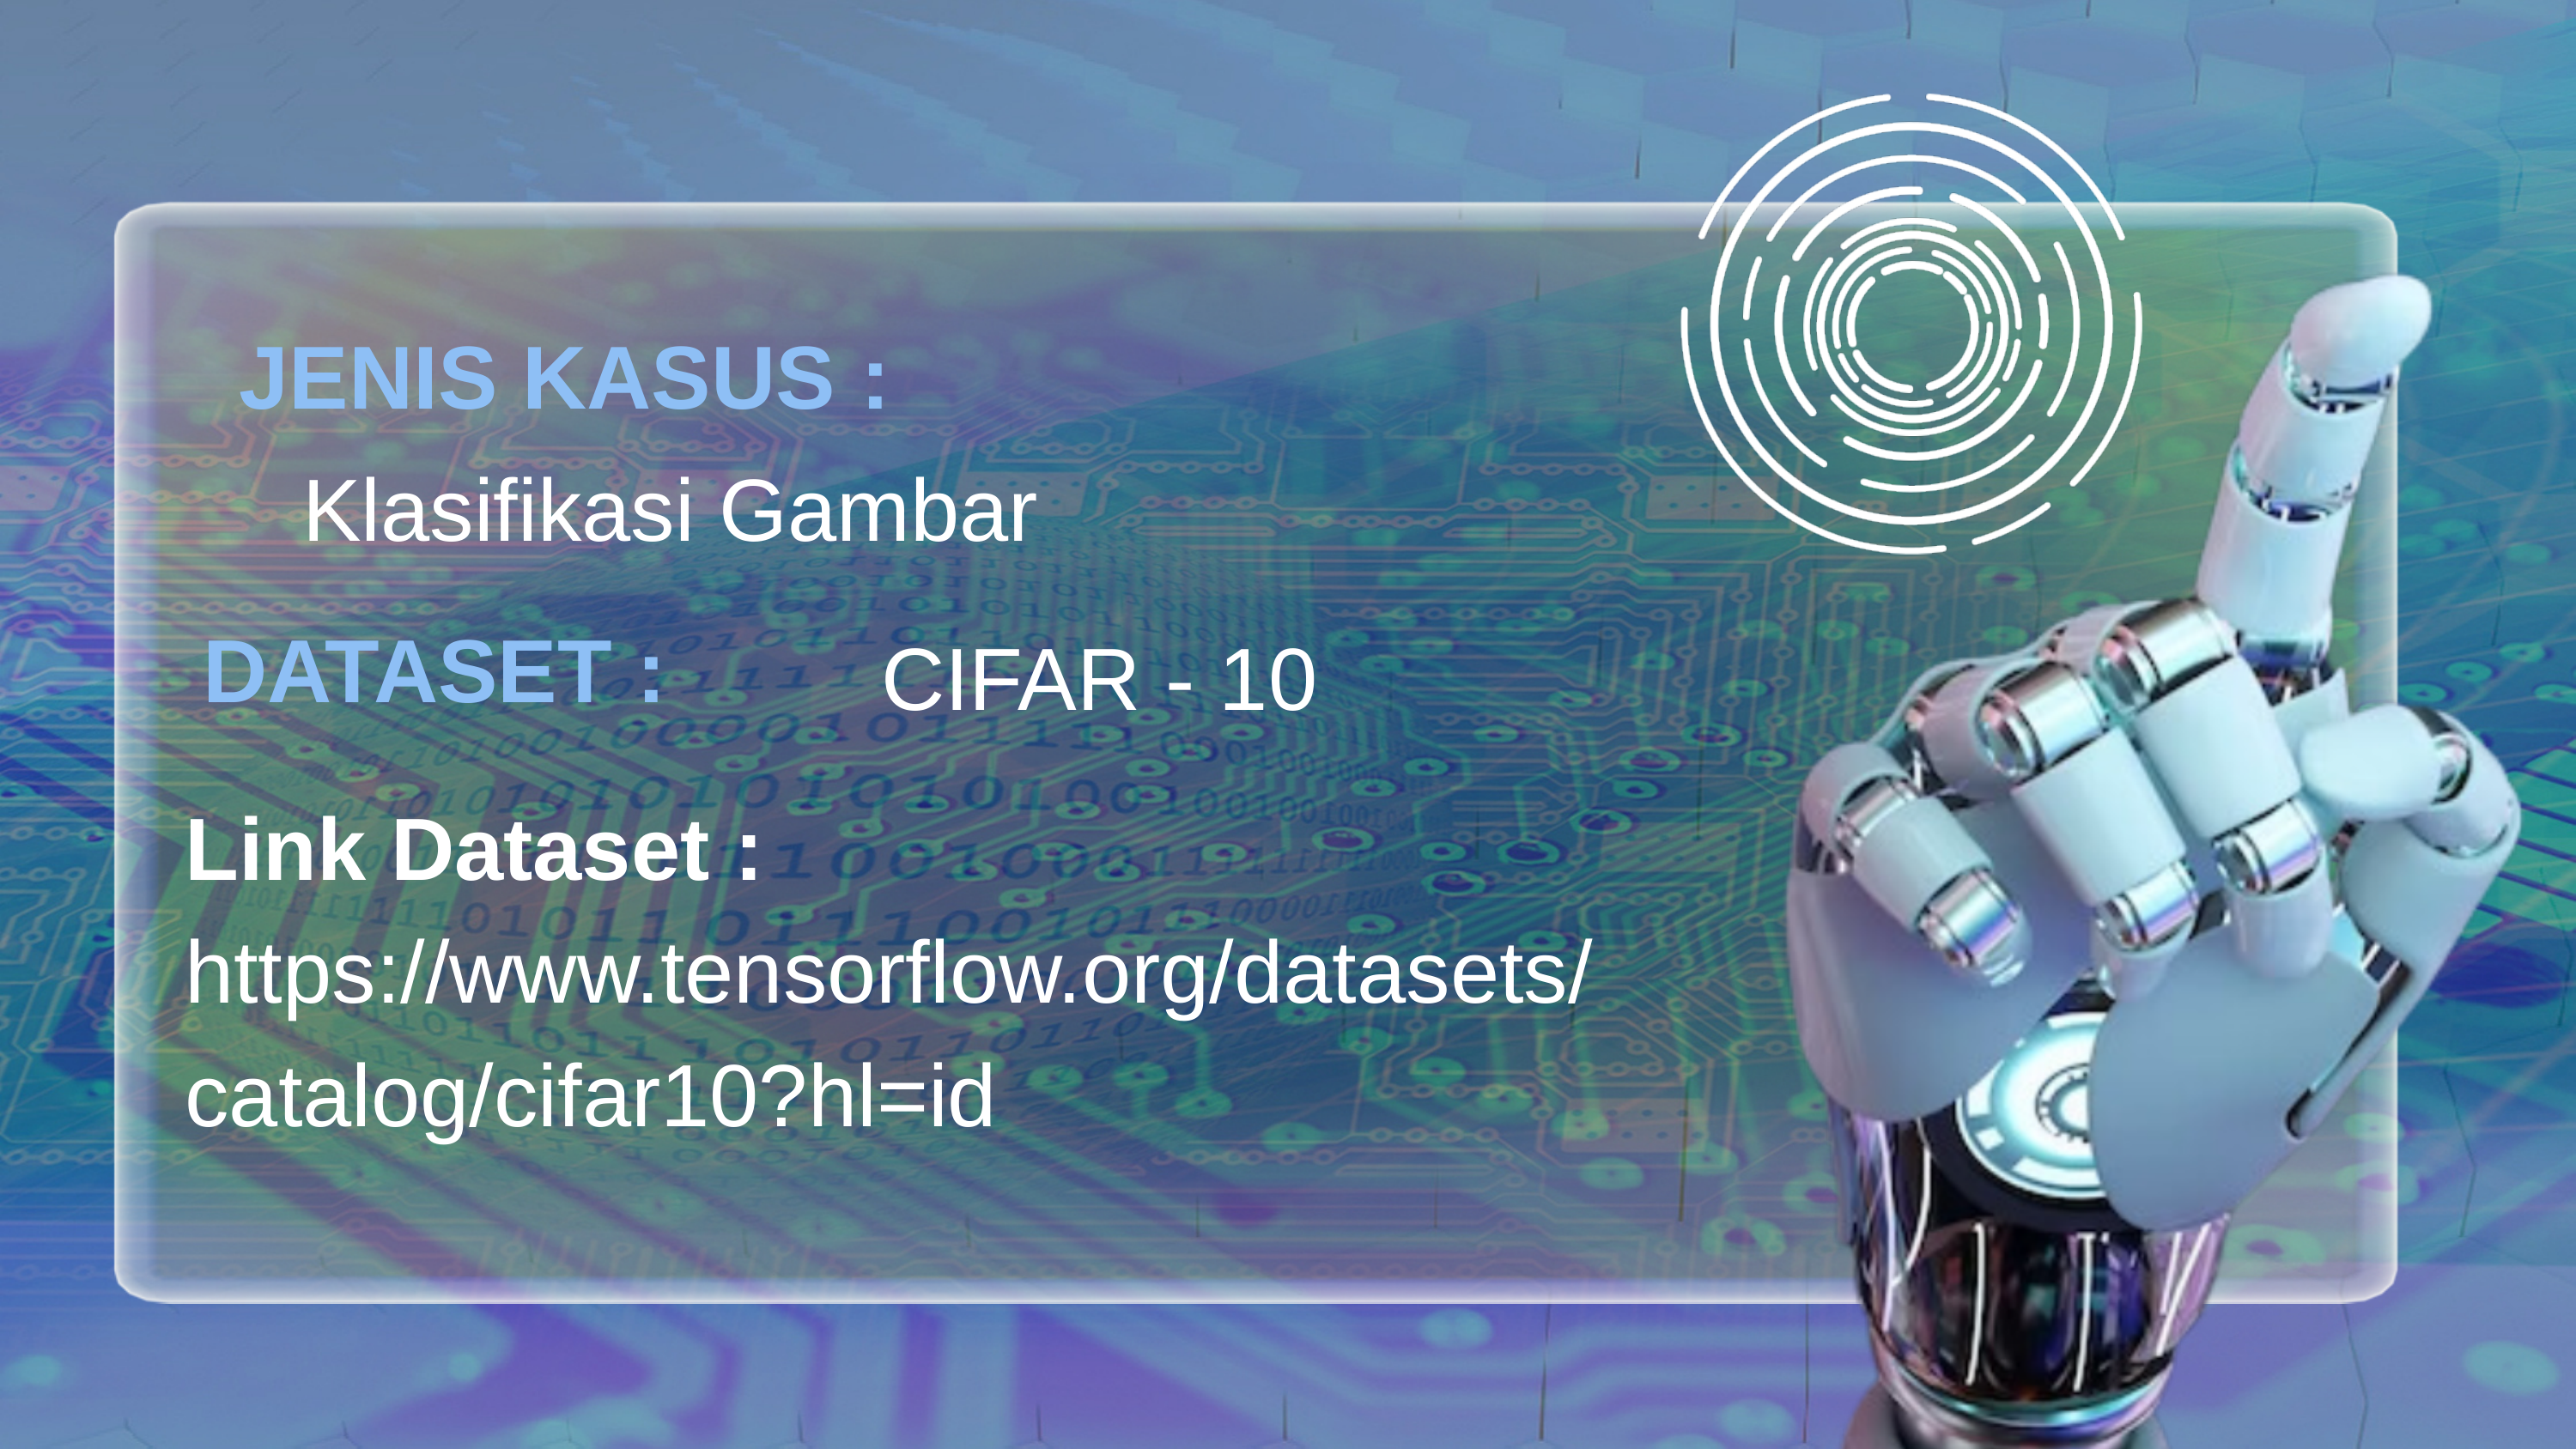

JENIS KASUS :
Klasifikasi Gambar
CIFAR - 10
DATASET :
Link Dataset :
https://www.tensorflow.org/datasets/catalog/cifar10?hl=id